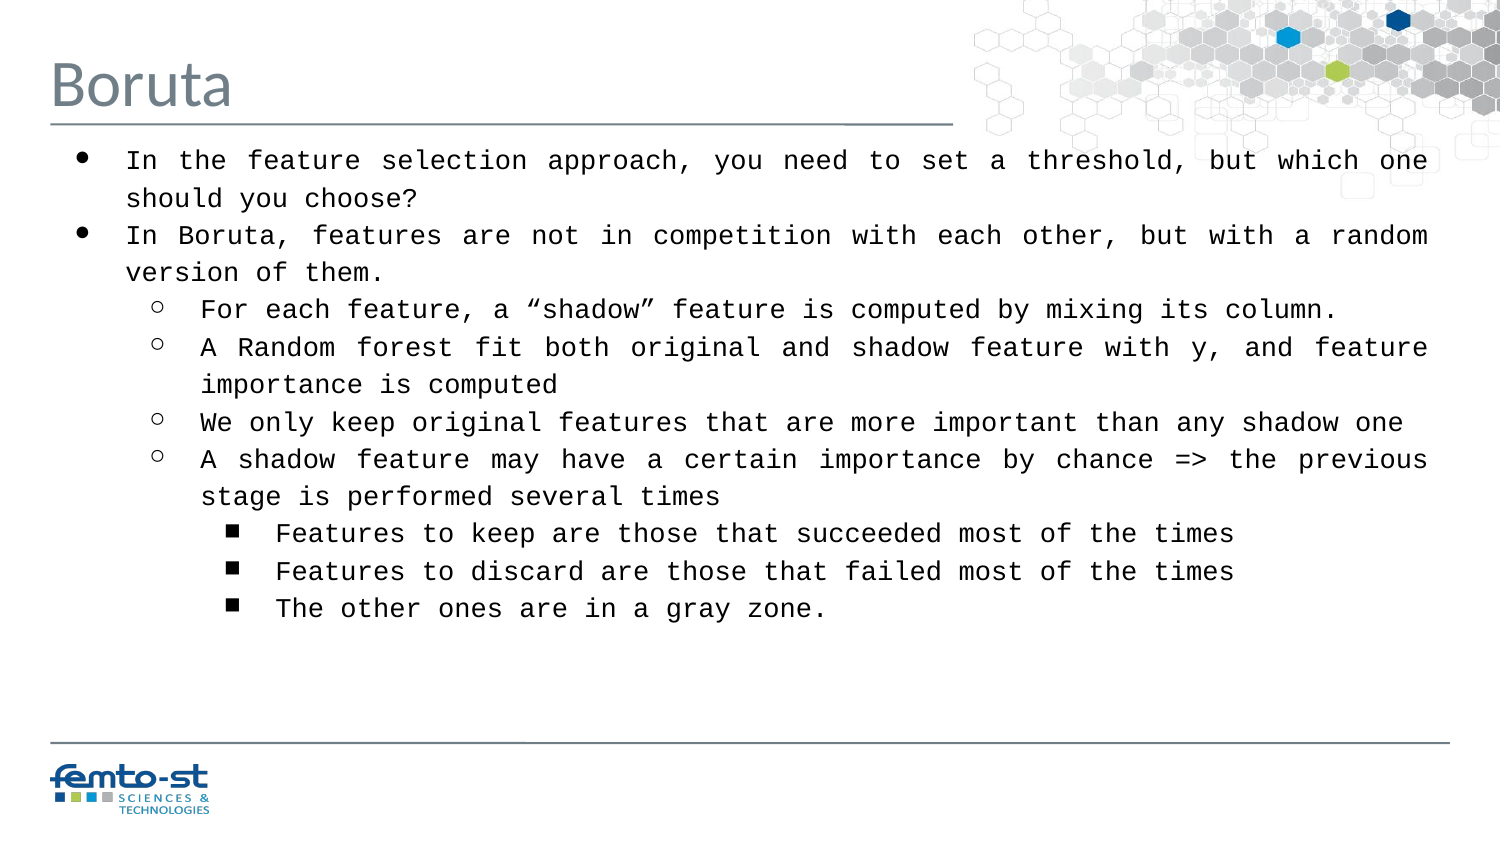

Boruta
In the feature selection approach, you need to set a threshold, but which one should you choose?
In Boruta, features are not in competition with each other, but with a random version of them.
For each feature, a “shadow” feature is computed by mixing its column.
A Random forest fit both original and shadow feature with y, and feature importance is computed
We only keep original features that are more important than any shadow one
A shadow feature may have a certain importance by chance => the previous stage is performed several times
Features to keep are those that succeeded most of the times
Features to discard are those that failed most of the times
The other ones are in a gray zone.